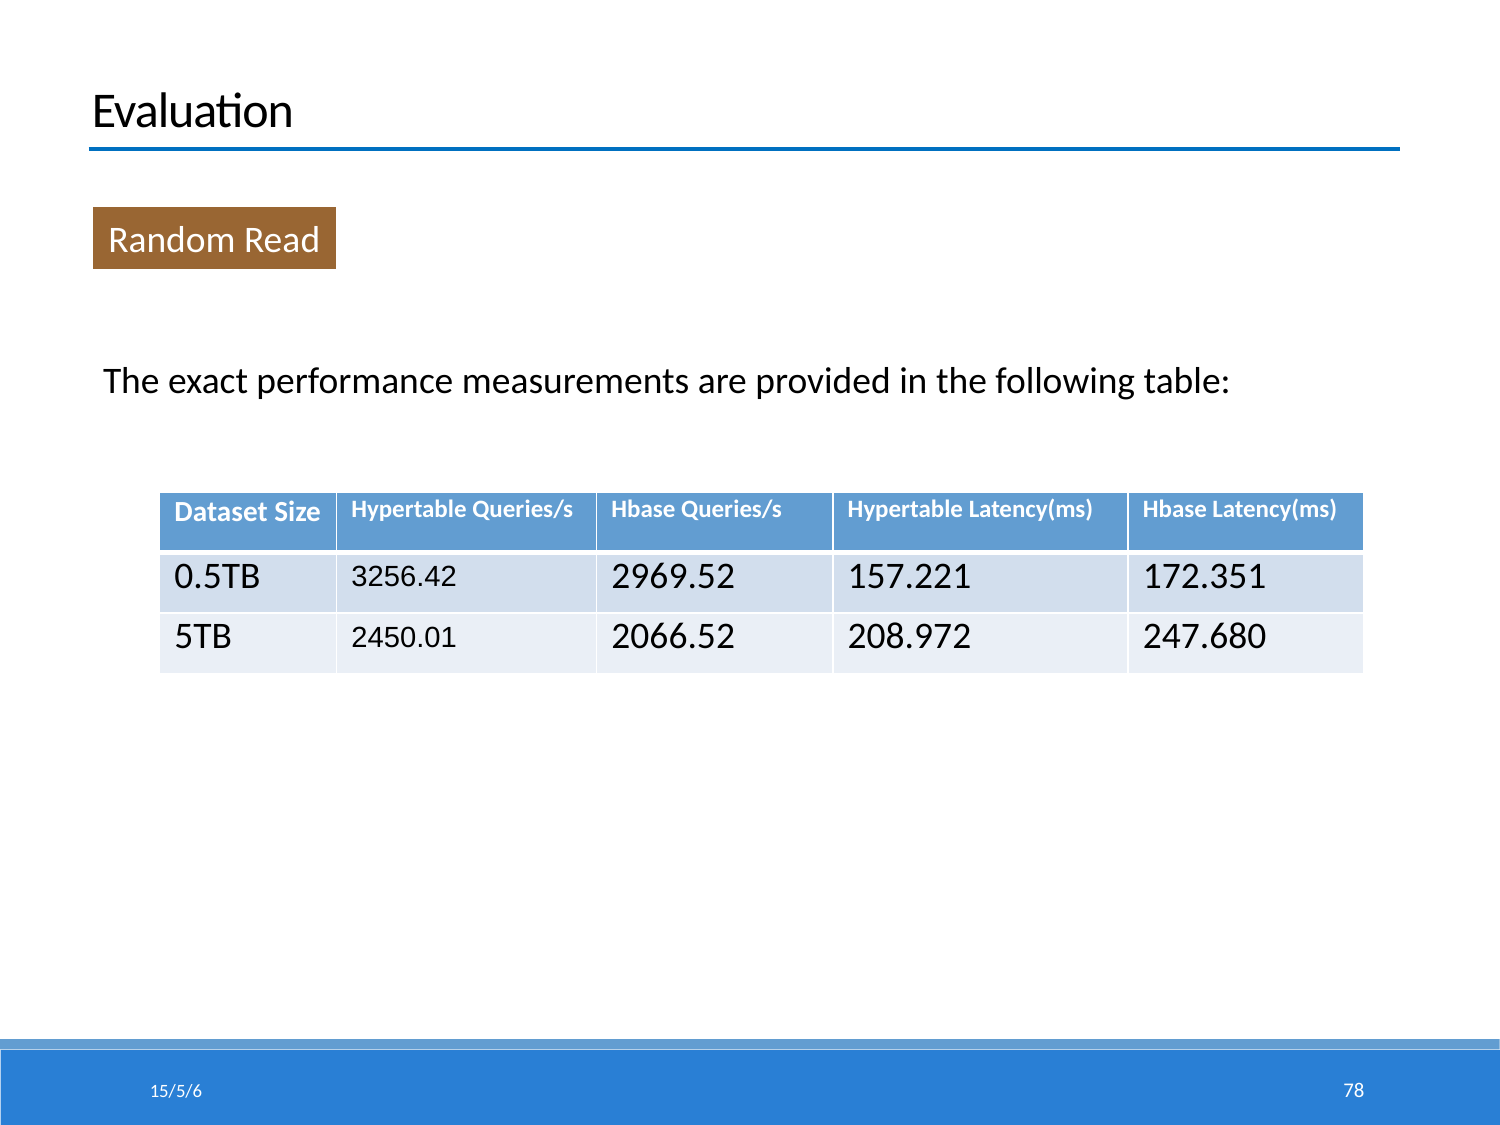

Evaluation
Random Read
The exact performance measurements are provided in the following table:
| Dataset Size | Hypertable Queries/s | Hbase Queries/s | Hypertable Latency(ms) | Hbase Latency(ms) |
| --- | --- | --- | --- | --- |
| 0.5TB | 3256.42 | 2969.52 | 157.221 | 172.351 |
| 5TB | 2450.01 | 2066.52 | 208.972 | 247.680 |
15/5/6
78